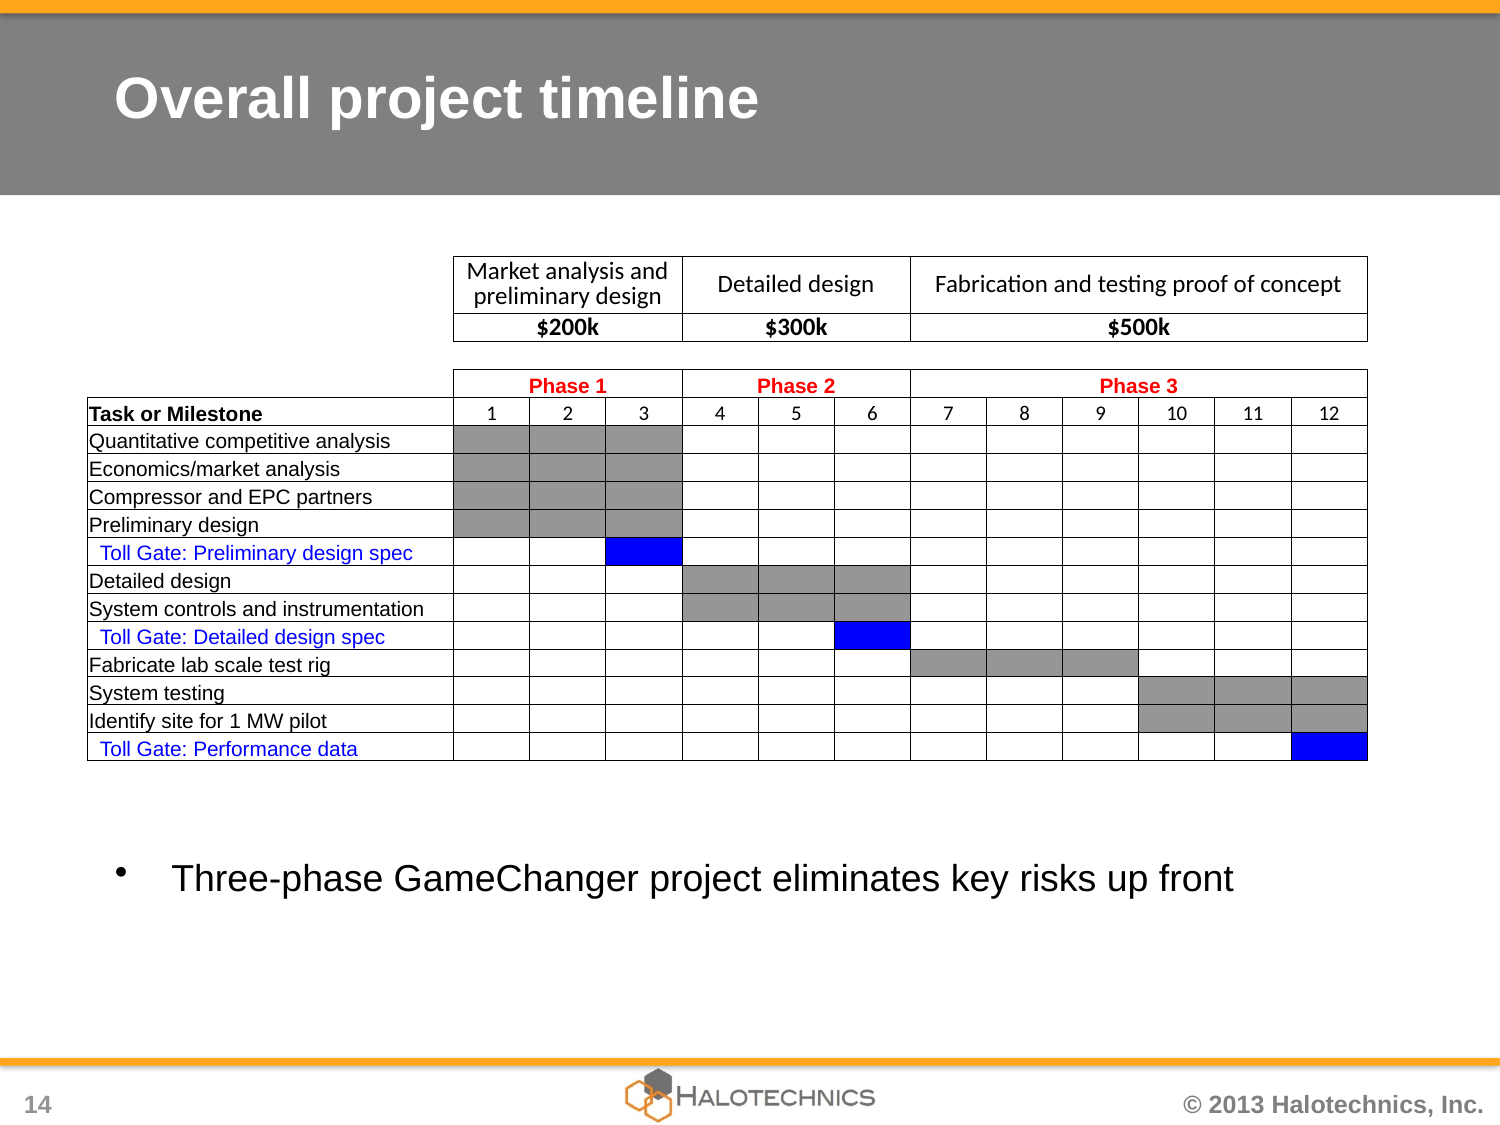

# Overall project timeline
|  | Market analysis and preliminary design |  |  | Detailed design |  |  | Fabrication and testing proof of concept |  |  |  |  |  |
| --- | --- | --- | --- | --- | --- | --- | --- | --- | --- | --- | --- | --- |
|  | $200k |  |  | $300k |  |  | $500k |  |  |  |  |  |
|  |  |  |  |  |  |  |  |  |  |  |  |  |
|  | Phase 1 |  |  | Phase 2 |  |  | Phase 3 |  |  |  |  |  |
| Task or Milestone | 1 | 2 | 3 | 4 | 5 | 6 | 7 | 8 | 9 | 10 | 11 | 12 |
| Quantitative competitive analysis |  |  |  |  |  |  |  |  |  |  |  |  |
| Economics/market analysis |  |  |  |  |  |  |  |  |  |  |  |  |
| Compressor and EPC partners |  |  |  |  |  |  |  |  |  |  |  |  |
| Preliminary design |  |  |  |  |  |  |  |  |  |  |  |  |
| Toll Gate: Preliminary design spec |  |  |  |  |  |  |  |  |  |  |  |  |
| Detailed design |  |  |  |  |  |  |  |  |  |  |  |  |
| System controls and instrumentation |  |  |  |  |  |  |  |  |  |  |  |  |
| Toll Gate: Detailed design spec |  |  |  |  |  |  |  |  |  |  |  |  |
| Fabricate lab scale test rig |  |  |  |  |  |  |  |  |  |  |  |  |
| System testing |  |  |  |  |  |  |  |  |  |  |  |  |
| Identify site for 1 MW pilot |  |  |  |  |  |  |  |  |  |  |  |  |
| Toll Gate: Performance data |  |  |  |  |  |  |  |  |  |  |  |  |
Three-phase GameChanger project eliminates key risks up front